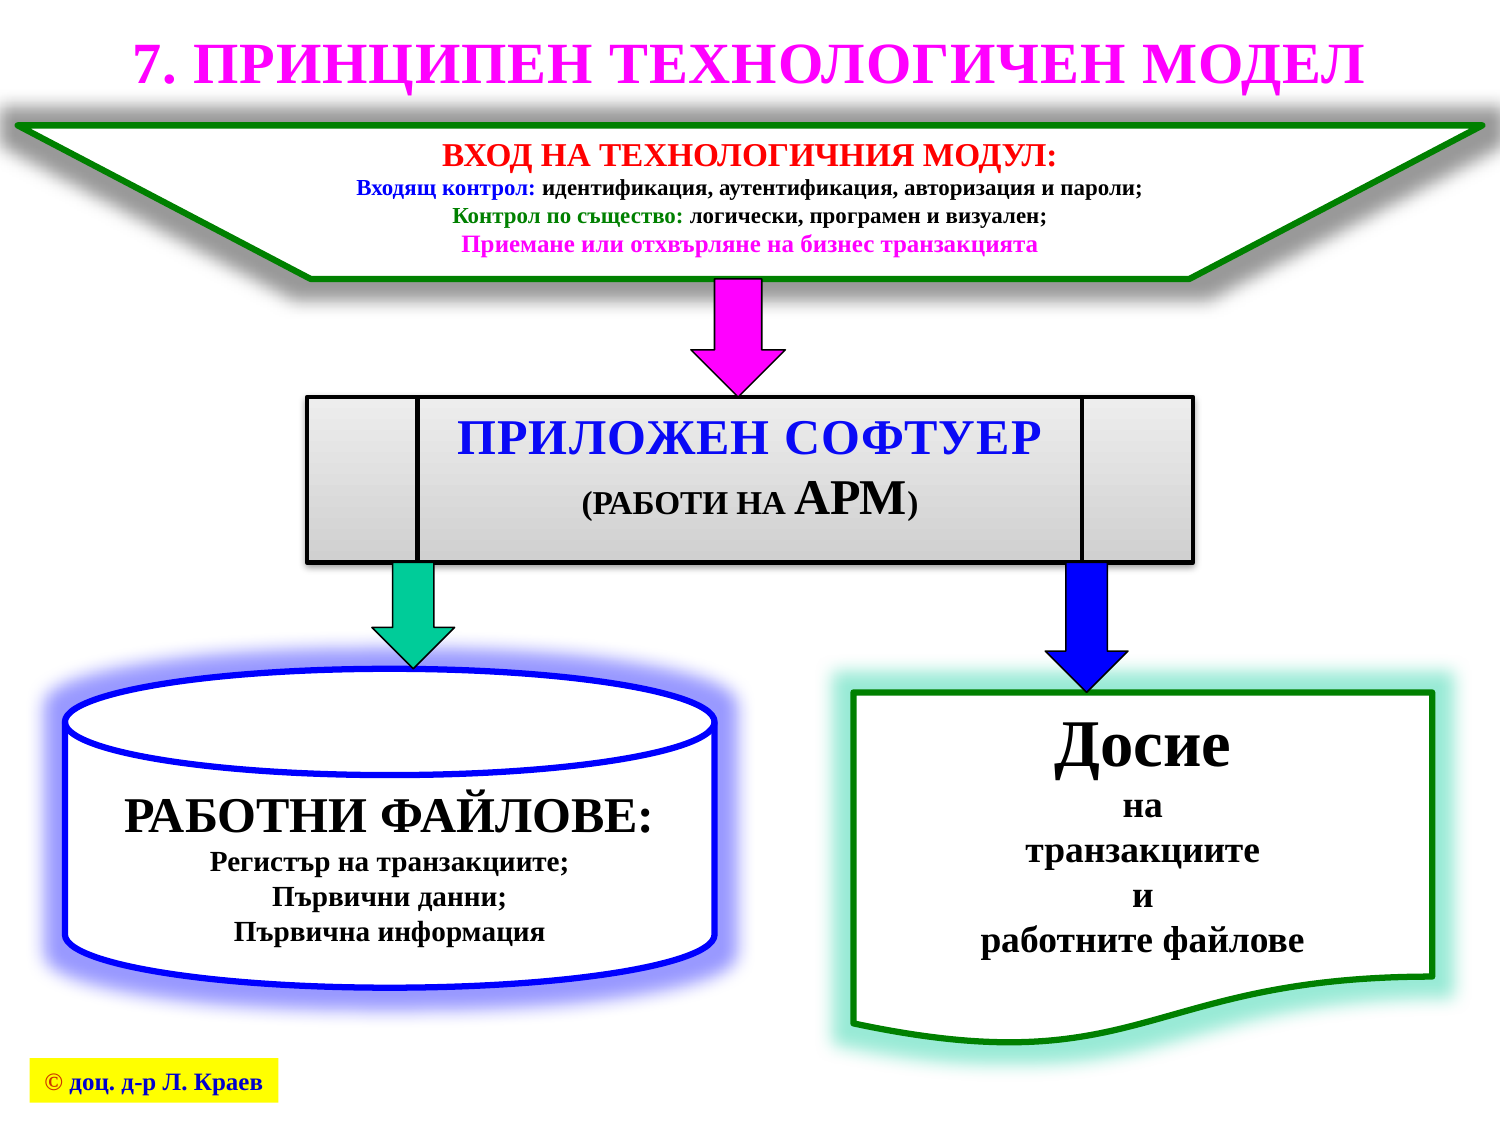

# 7. ПРИНЦИПЕН ТЕХНОЛОГИЧЕН МОДЕЛ
ВХОД НА ТЕХНОЛОГИЧНИЯ МОДУЛ:
Входящ контрол: идентификация, аутентификация, авторизация и пароли;
Контрол по същество: логически, програмен и визуален;
Приемане или отхвърляне на бизнес транзакцията

ПРИЛОЖЕН СОФТУЕР
(РАБОТИ НА АРМ)

РАБОТНИ ФАЙЛОВЕ:
Регистър на транзакциите;
Първични данни;
Първична информация
Досие
на
транзакциите
и
работните файлове
© доц. д-р Л. Краев